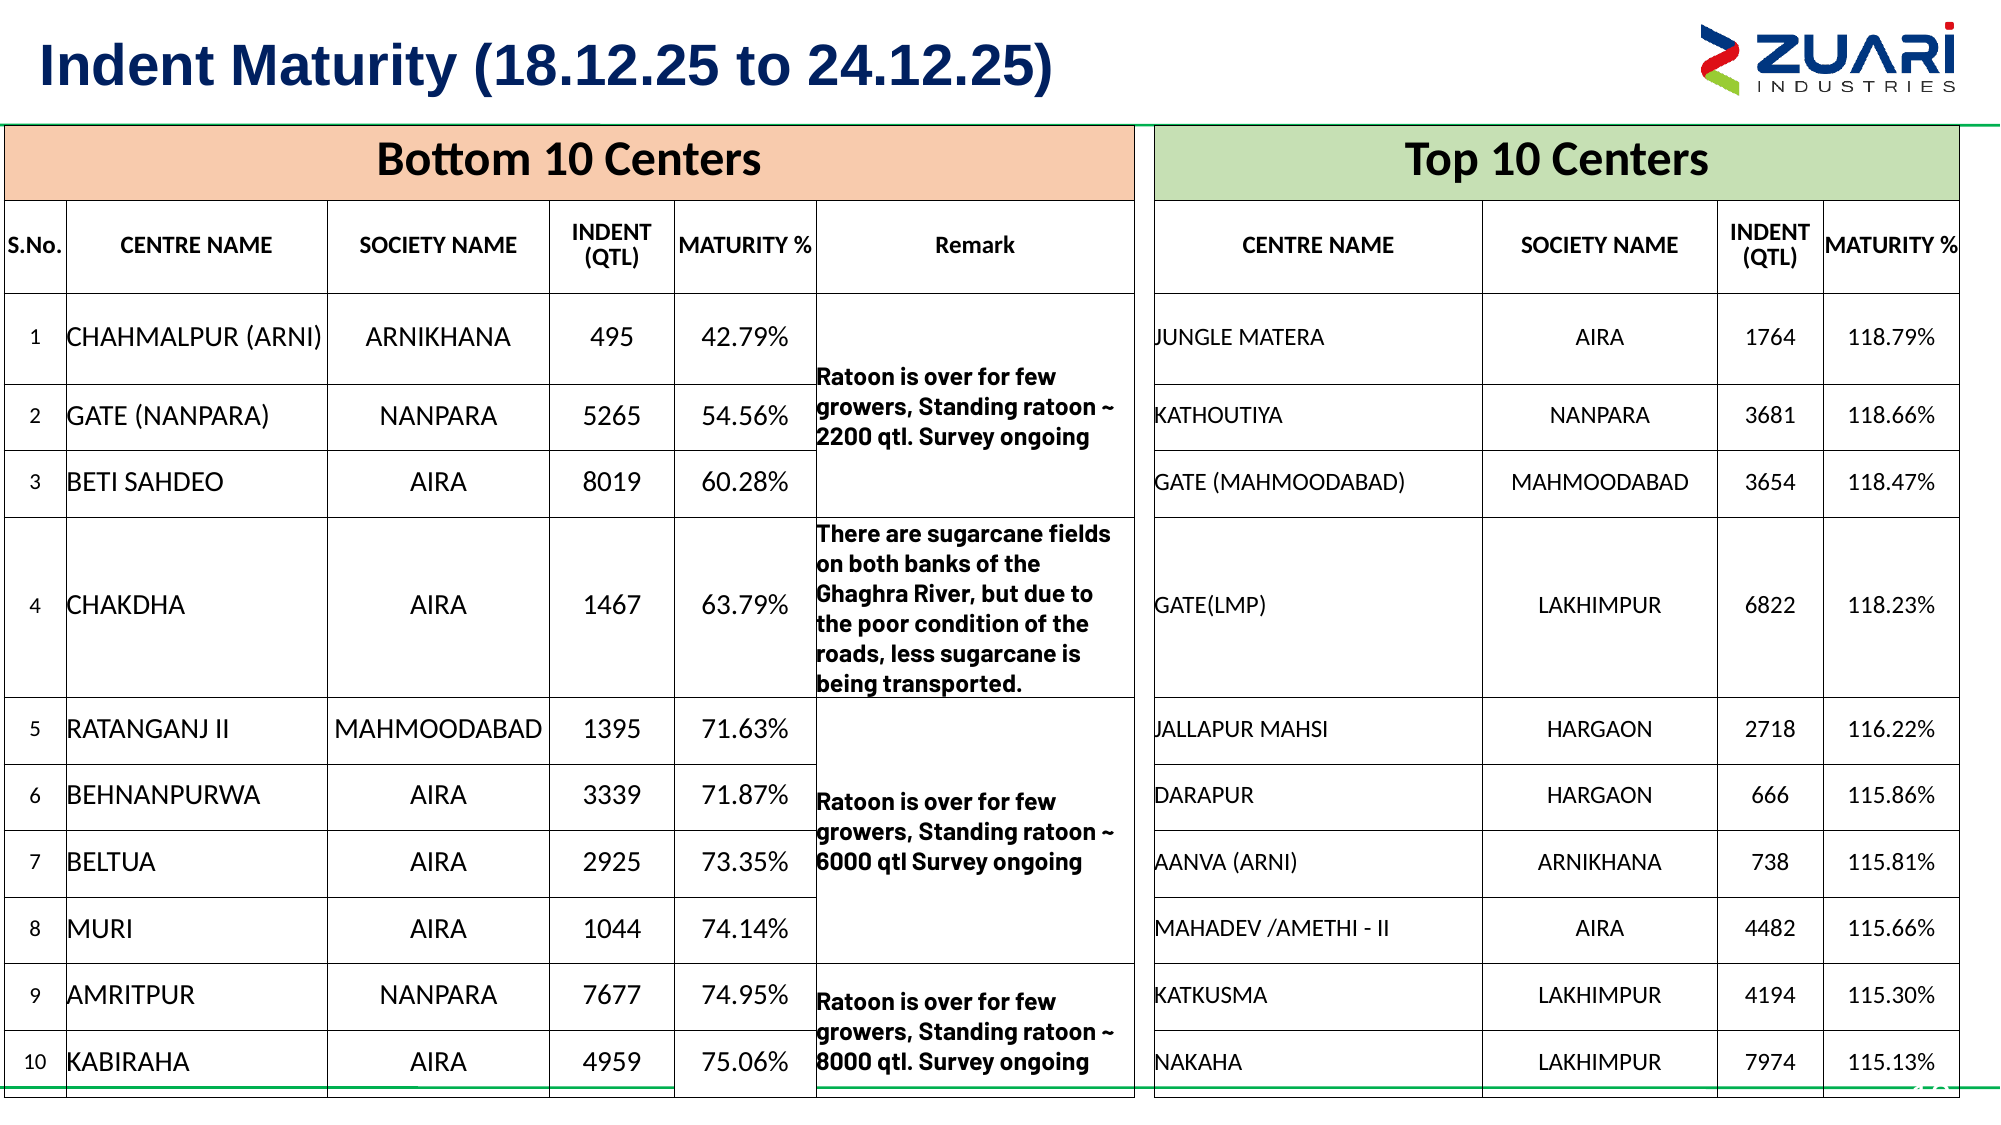

# Indent Maturity (18.12.25 to 24.12.25)
| Bottom 10 Centers |  |  |  |  |  |  | Top 10 Centers |  |  |  |
| --- | --- | --- | --- | --- | --- | --- | --- | --- | --- | --- |
| S.No. | CENTRE NAME | SOCIETY NAME | INDENT (QTL) | MATURITY % | Remark |  | CENTRE NAME | SOCIETY NAME | INDENT (QTL) | MATURITY % |
| 1 | CHAHMALPUR (ARNI) | ARNIKHANA | 495 | 42.79% | Ratoon is over for few growers, Standing ratoon ~ 2200 qtl. Survey ongoing |  | JUNGLE MATERA | AIRA | 1764 | 118.79% |
| 2 | GATE (NANPARA) | NANPARA | 5265 | 54.56% |  |  | KATHOUTIYA | NANPARA | 3681 | 118.66% |
| 3 | BETI SAHDEO | AIRA | 8019 | 60.28% |  |  | GATE (MAHMOODABAD) | MAHMOODABAD | 3654 | 118.47% |
| 4 | CHAKDHA | AIRA | 1467 | 63.79% | There are sugarcane fields on both banks of the Ghaghra River, but due to the poor condition of the roads, less sugarcane is being transported. |  | GATE(LMP) | LAKHIMPUR | 6822 | 118.23% |
| 5 | RATANGANJ II | MAHMOODABAD | 1395 | 71.63% | Ratoon is over for few growers, Standing ratoon ~ 6000 qtl Survey ongoing |  | JALLAPUR MAHSI | HARGAON | 2718 | 116.22% |
| 6 | BEHNANPURWA | AIRA | 3339 | 71.87% |  |  | DARAPUR | HARGAON | 666 | 115.86% |
| 7 | BELTUA | AIRA | 2925 | 73.35% |  |  | AANVA (ARNI) | ARNIKHANA | 738 | 115.81% |
| 8 | MURI | AIRA | 1044 | 74.14% |  |  | MAHADEV /AMETHI - II | AIRA | 4482 | 115.66% |
| 9 | AMRITPUR | NANPARA | 7677 | 74.95% | Ratoon is over for few growers, Standing ratoon ~ 8000 qtl. Survey ongoing |  | KATKUSMA | LAKHIMPUR | 4194 | 115.30% |
| 10 | KABIRAHA | AIRA | 4959 | 75.06% |  |  | NAKAHA | LAKHIMPUR | 7974 | 115.13% |
13